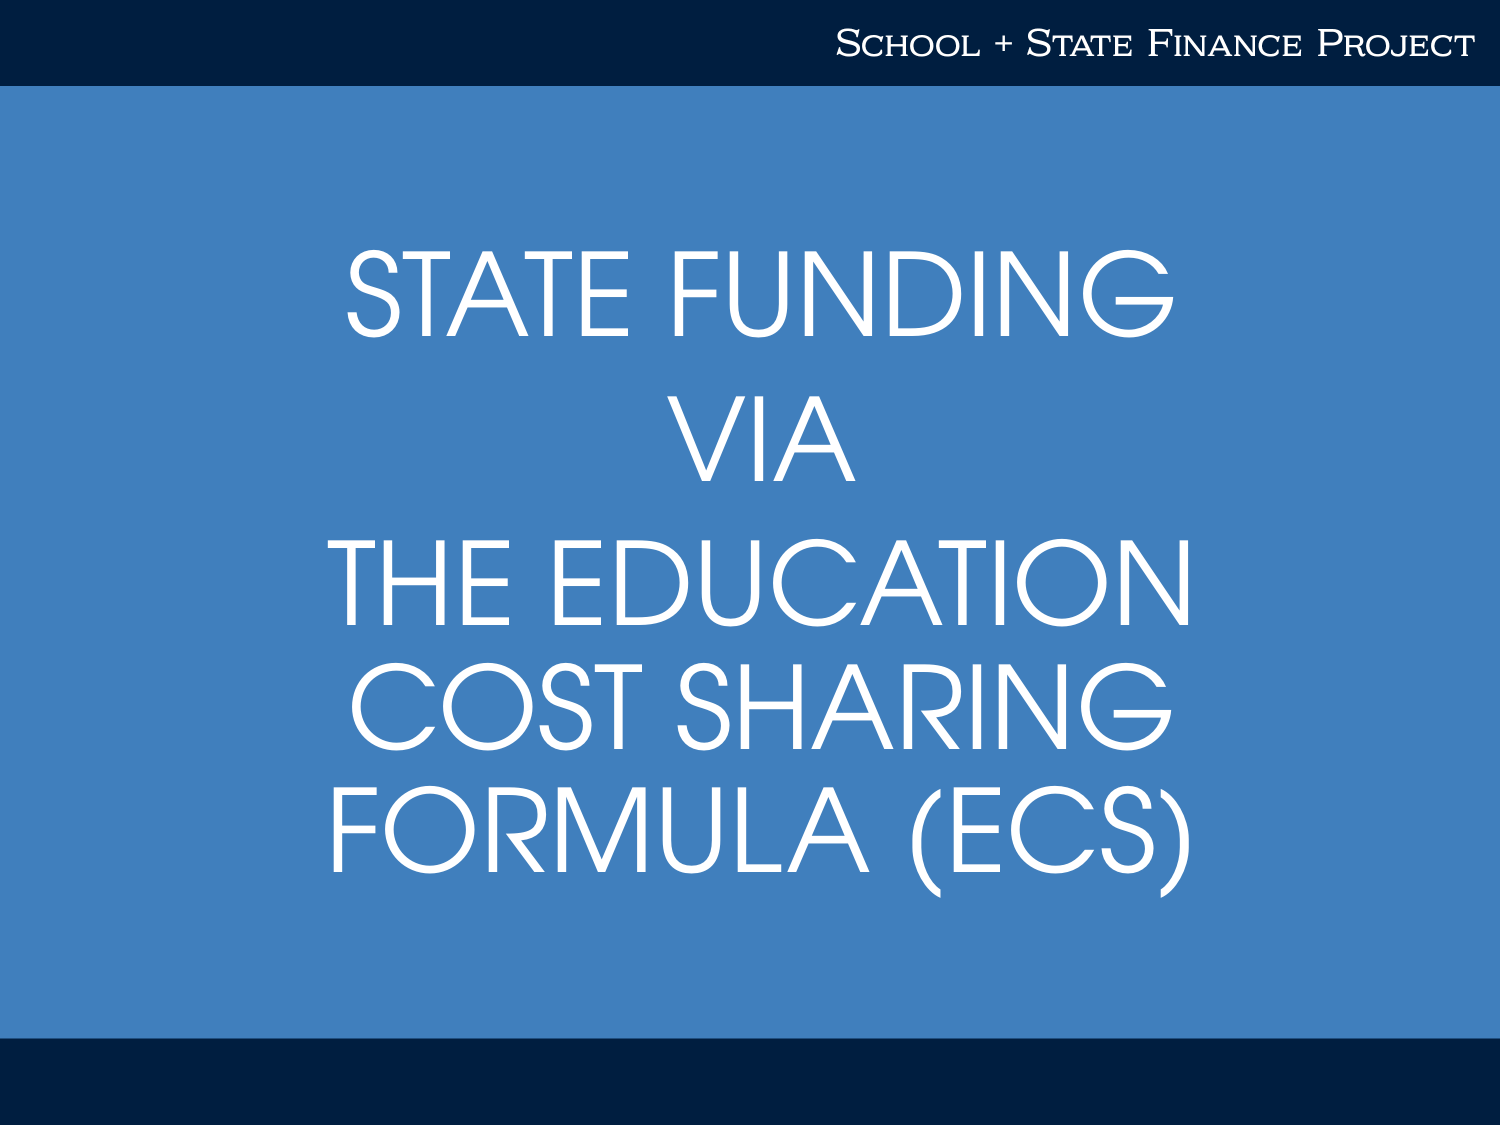

State Funding
via
The Education Cost Sharing Formula (ECS)